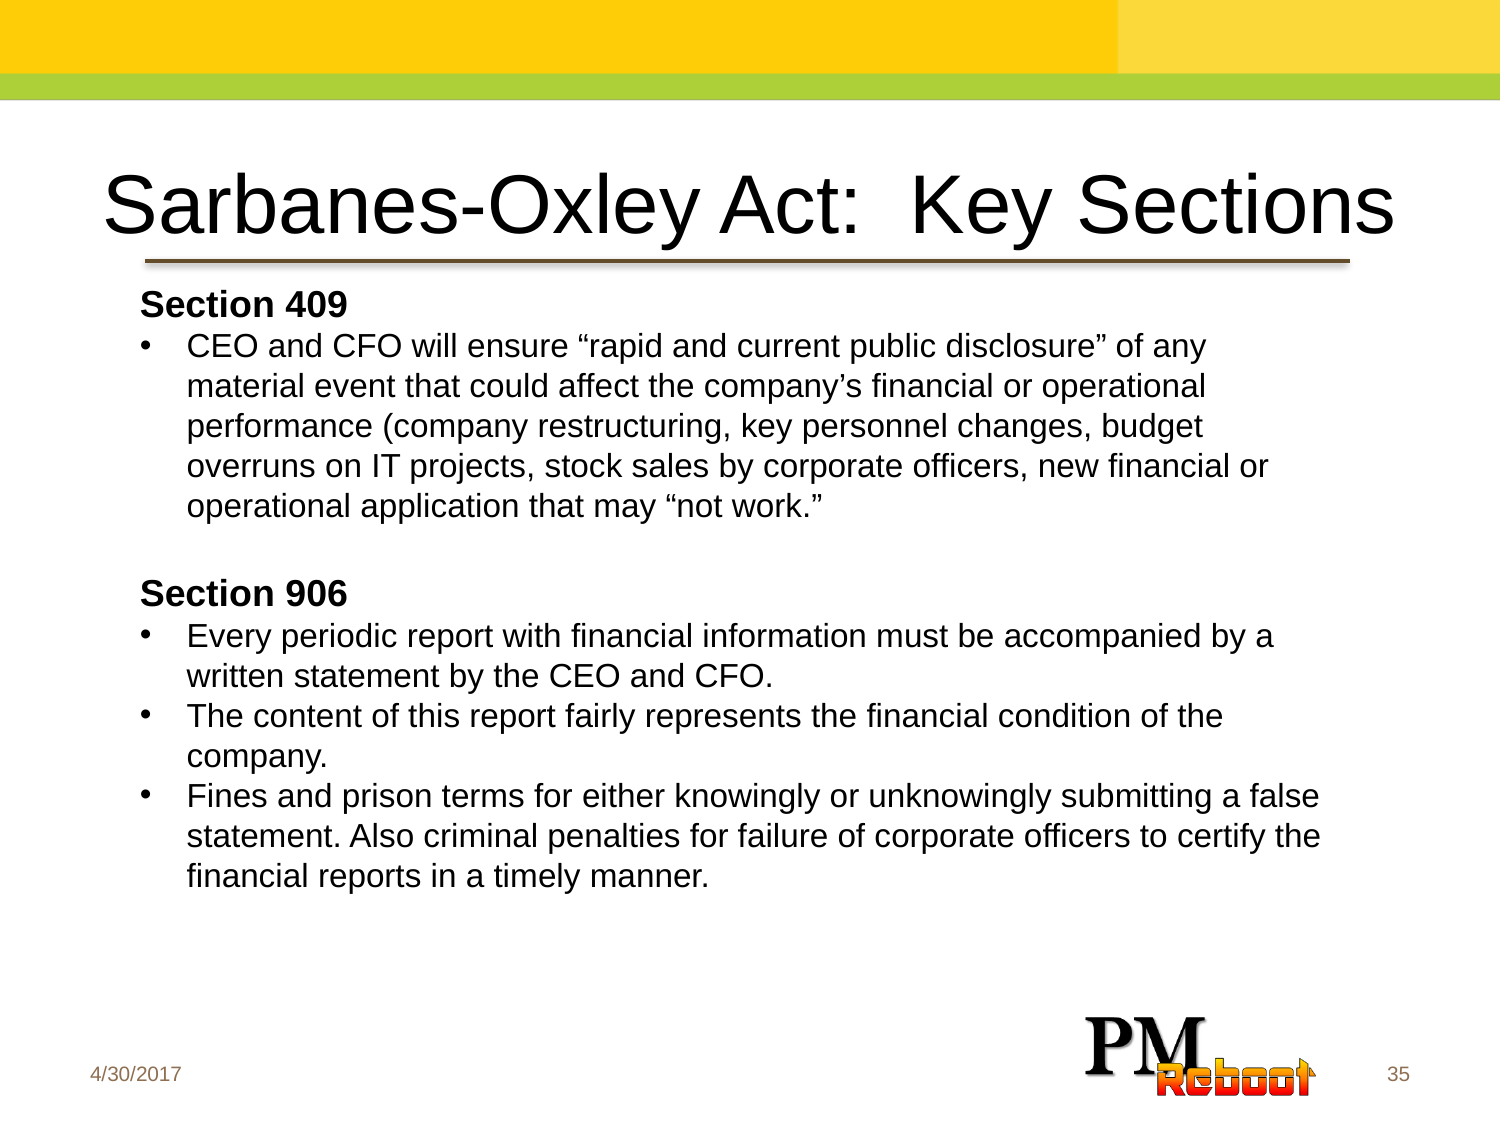

Sarbanes-Oxley Act:  Key Sections
Section 409
CEO and CFO will ensure “rapid and current public disclosure” of any material event that could affect the company’s financial or operational performance (company restructuring, key personnel changes, budget overruns on IT projects, stock sales by corporate officers, new financial or operational application that may “not work.”

Section 906
Every periodic report with financial information must be accompanied by a written statement by the CEO and CFO.
The content of this report fairly represents the financial condition of the company.
Fines and prison terms for either knowingly or unknowingly submitting a false statement. Also criminal penalties for failure of corporate officers to certify the financial reports in a timely manner.
4/30/2017
© Sonja Streuber, PMP®, SSBB
35